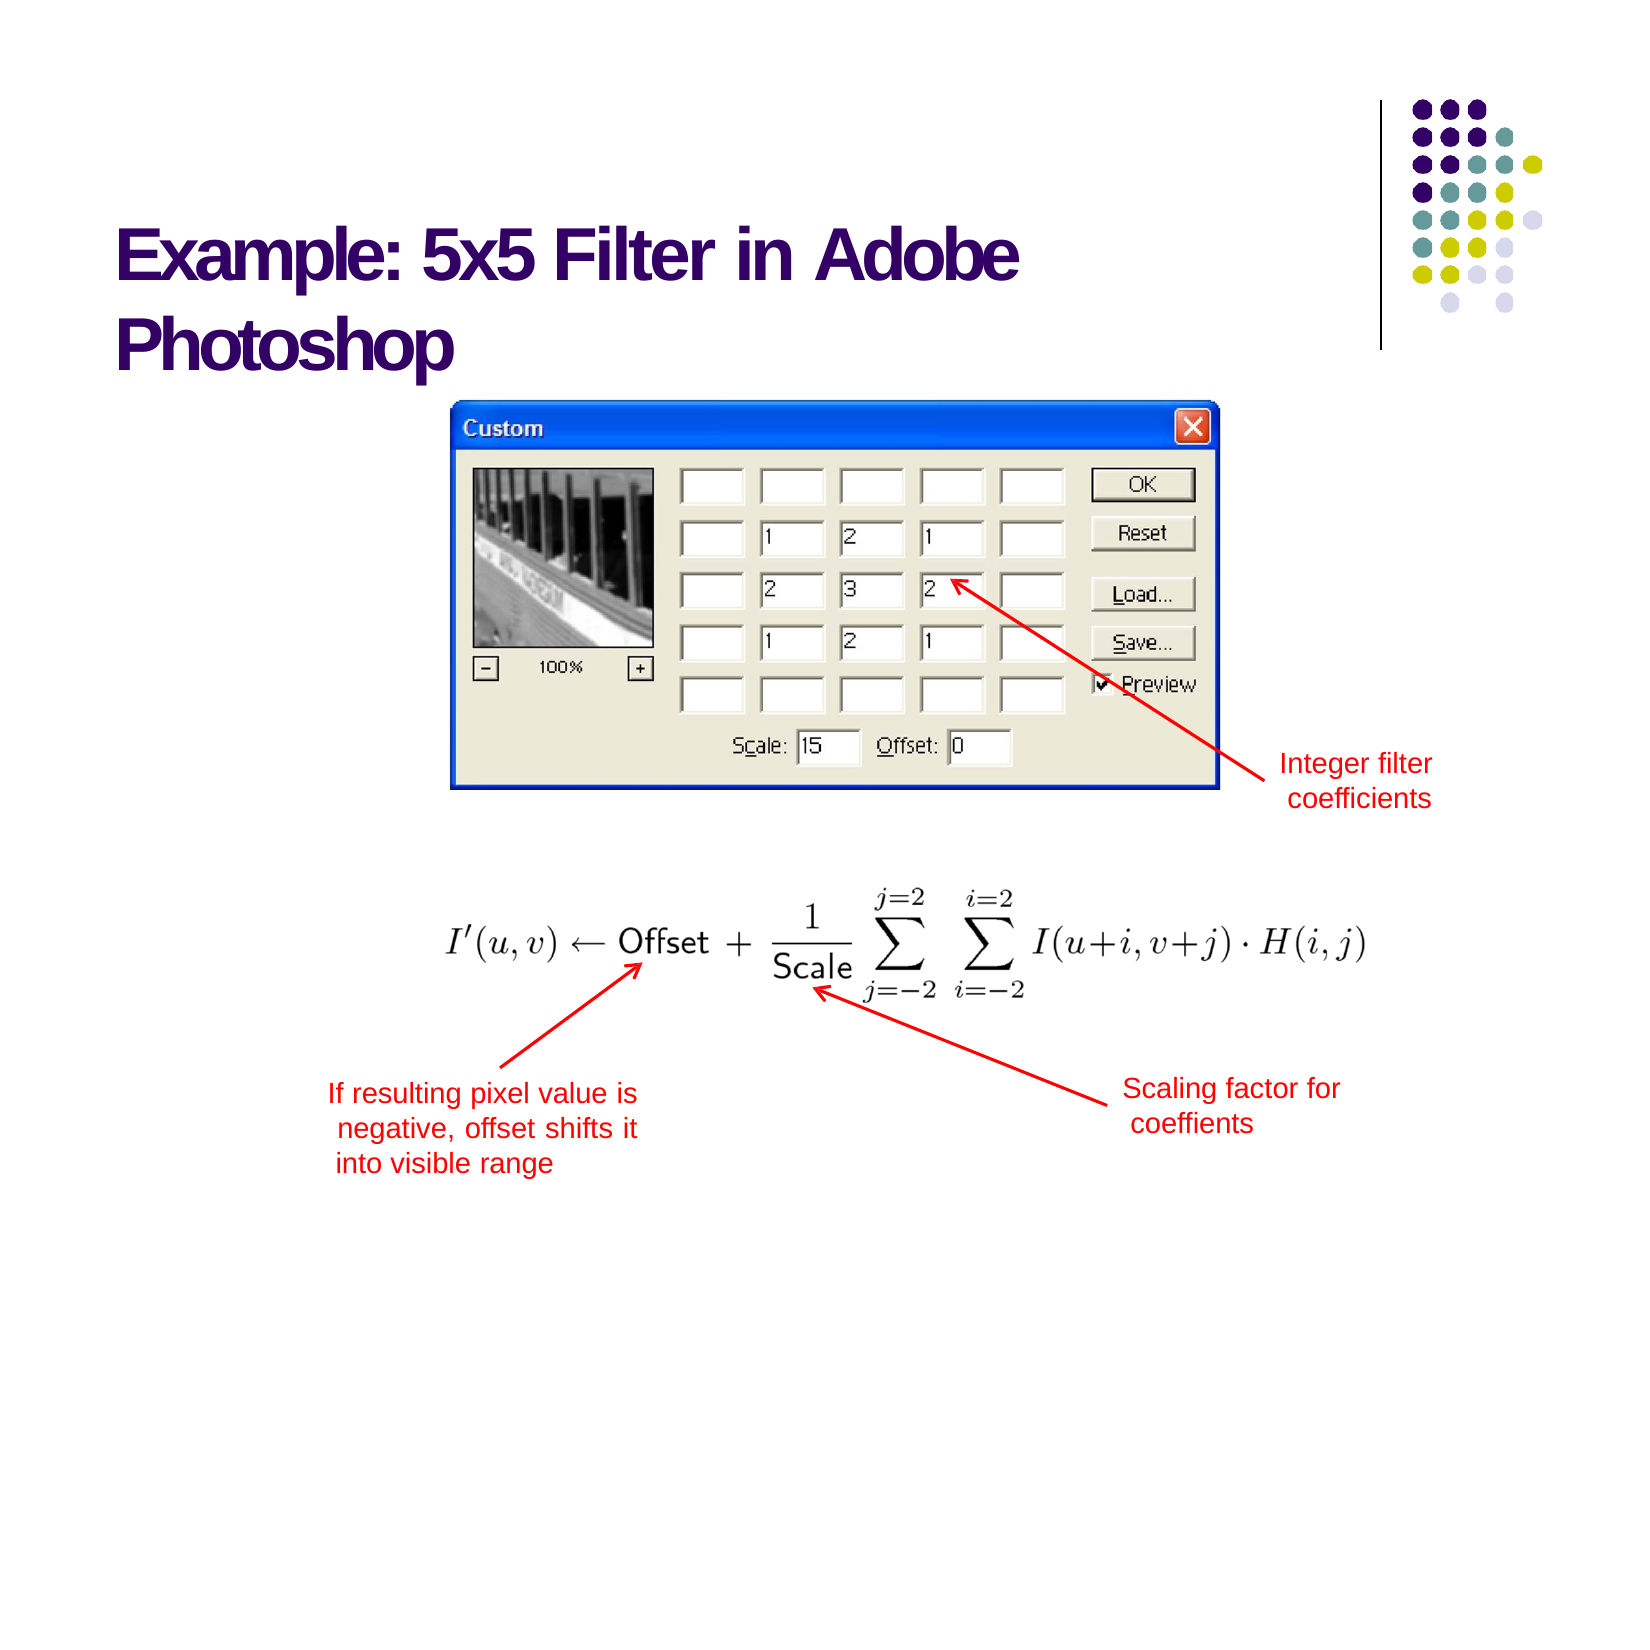

# Example: 5x5 Filter in Adobe Photoshop

Integer filter  coefficients

Scaling factor for  coeffients
If resulting pixel value is  negative, offset shifts it  into visible range